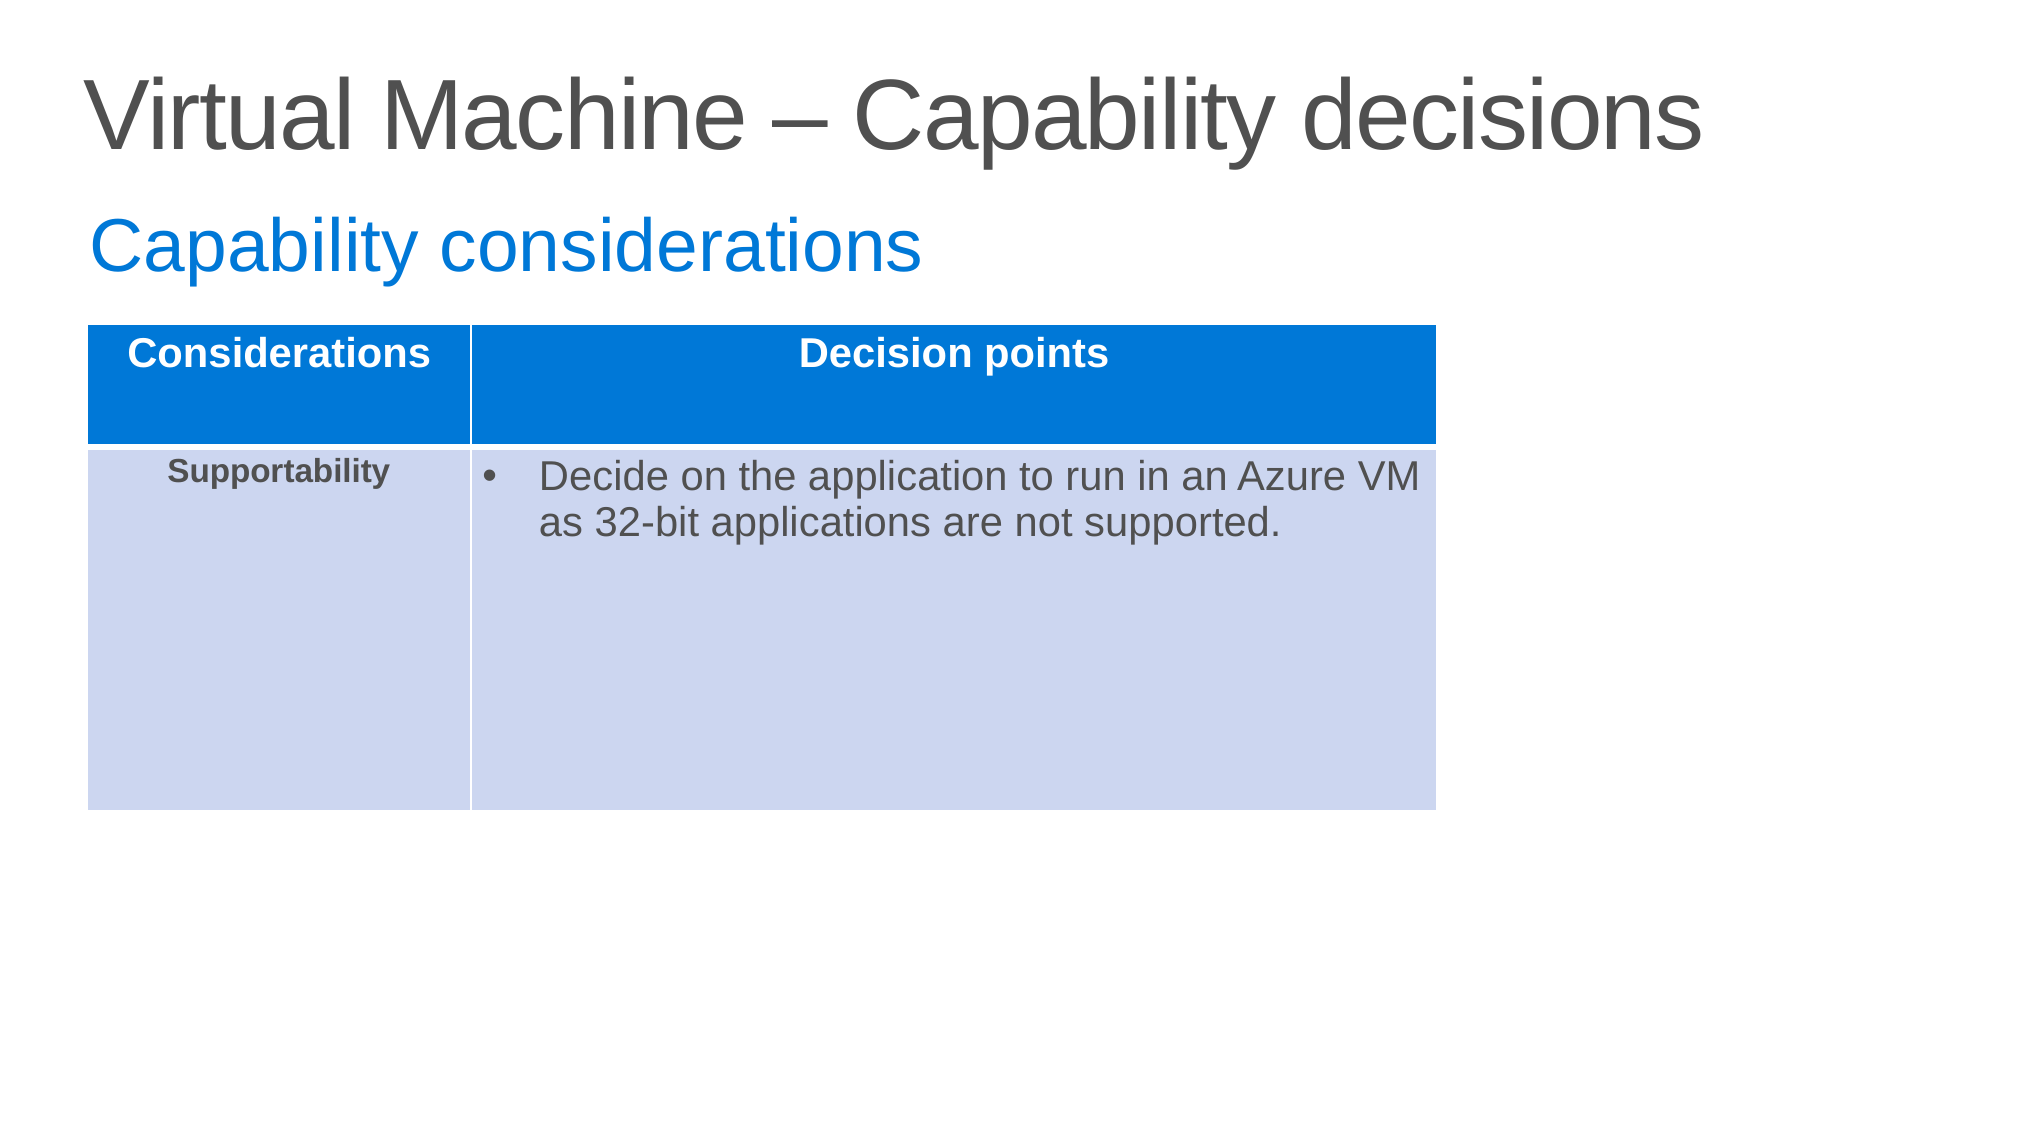

Virtual Machine – Capability decisions
Capability considerations
| Considerations | Decision points |
| --- | --- |
| Supportability | Decide on the application to run in an Azure VM as 32-bit applications are not supported. |